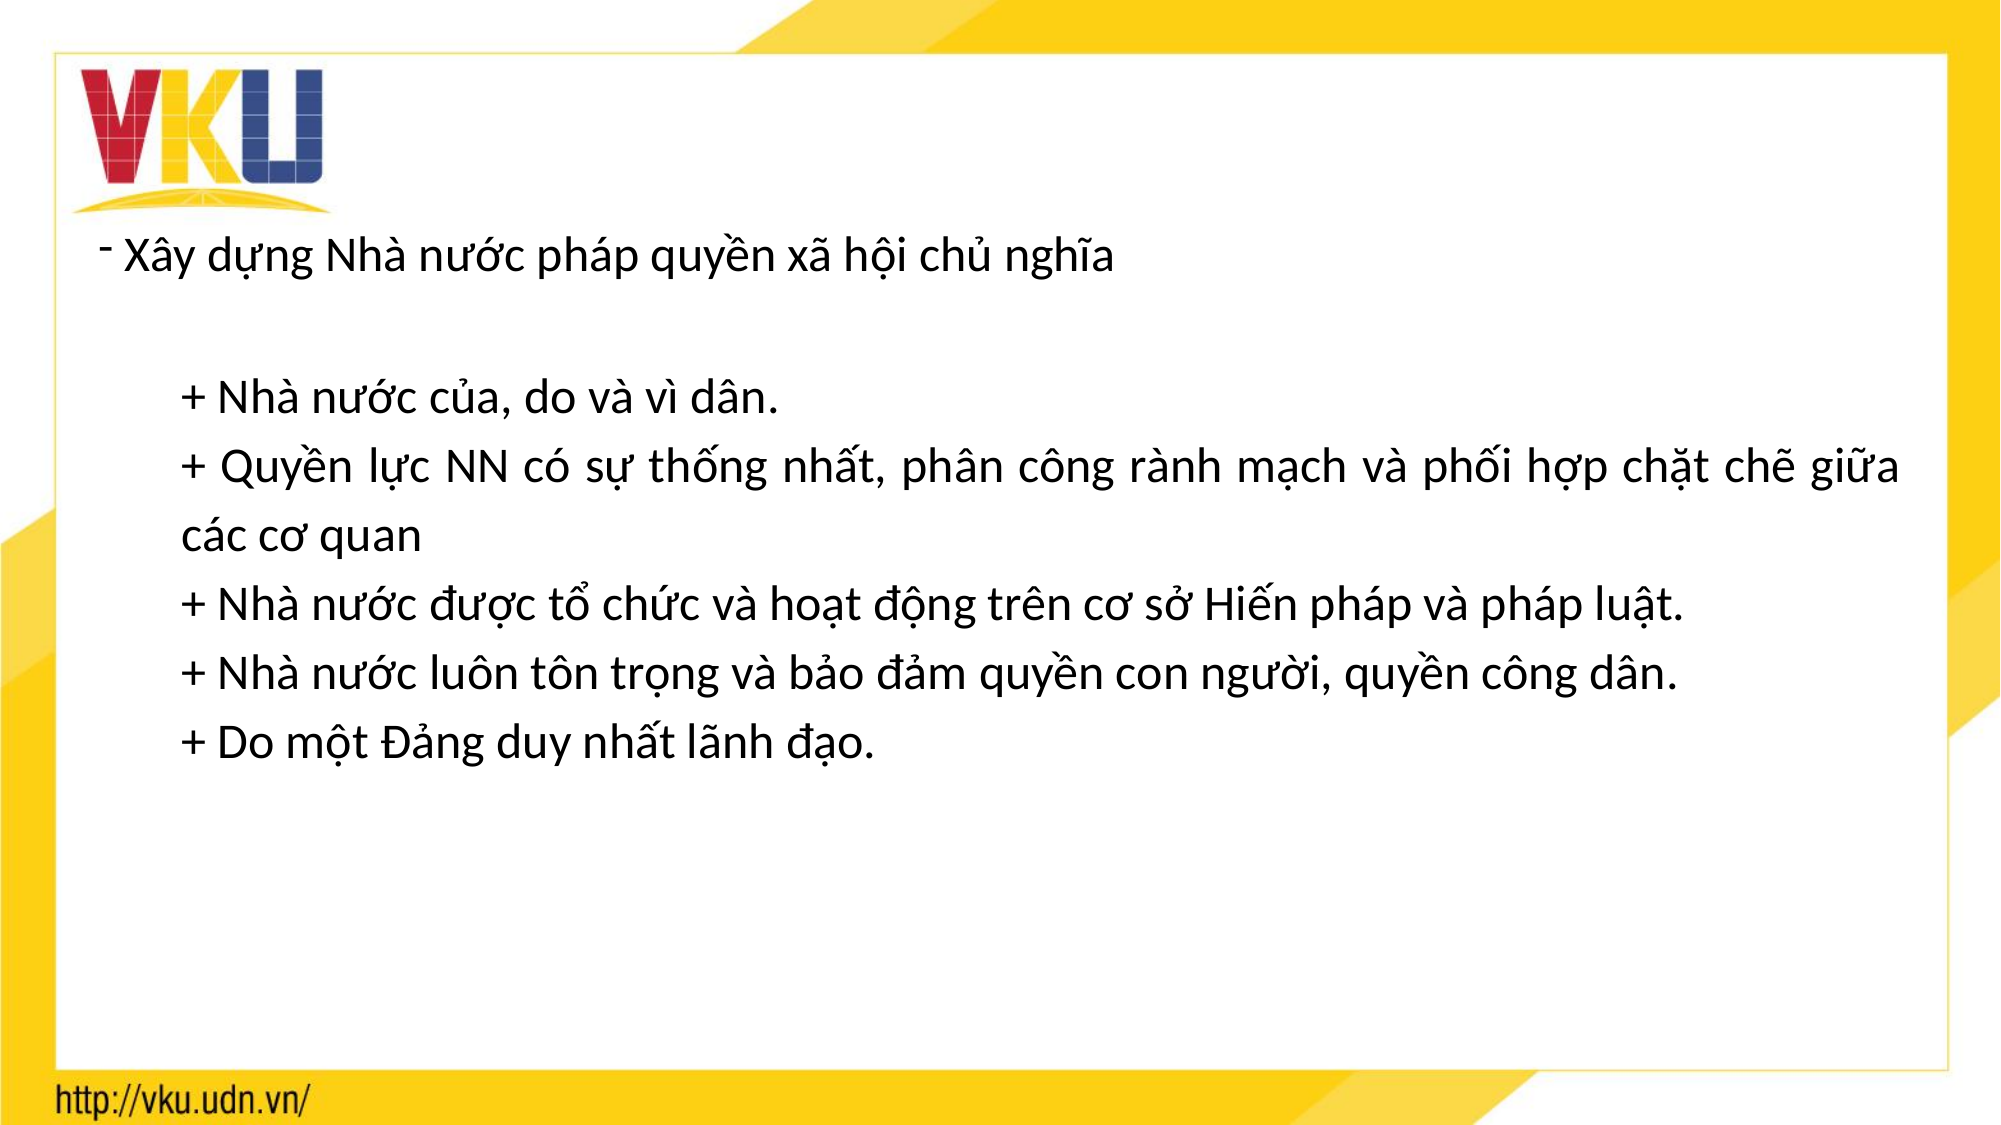

Xây dựng Nhà nước pháp quyền xã hội chủ nghĩa
+ Nhà nước của, do và vì dân.
+ Quyền lực NN có sự thống nhất, phân công rành mạch và phối hợp chặt chẽ giữa các cơ quan
+ Nhà nước được tổ chức và hoạt động trên cơ sở Hiến pháp và pháp luật.
+ Nhà nước luôn tôn trọng và bảo đảm quyền con người, quyền công dân.
+ Do một Đảng duy nhất lãnh đạo.